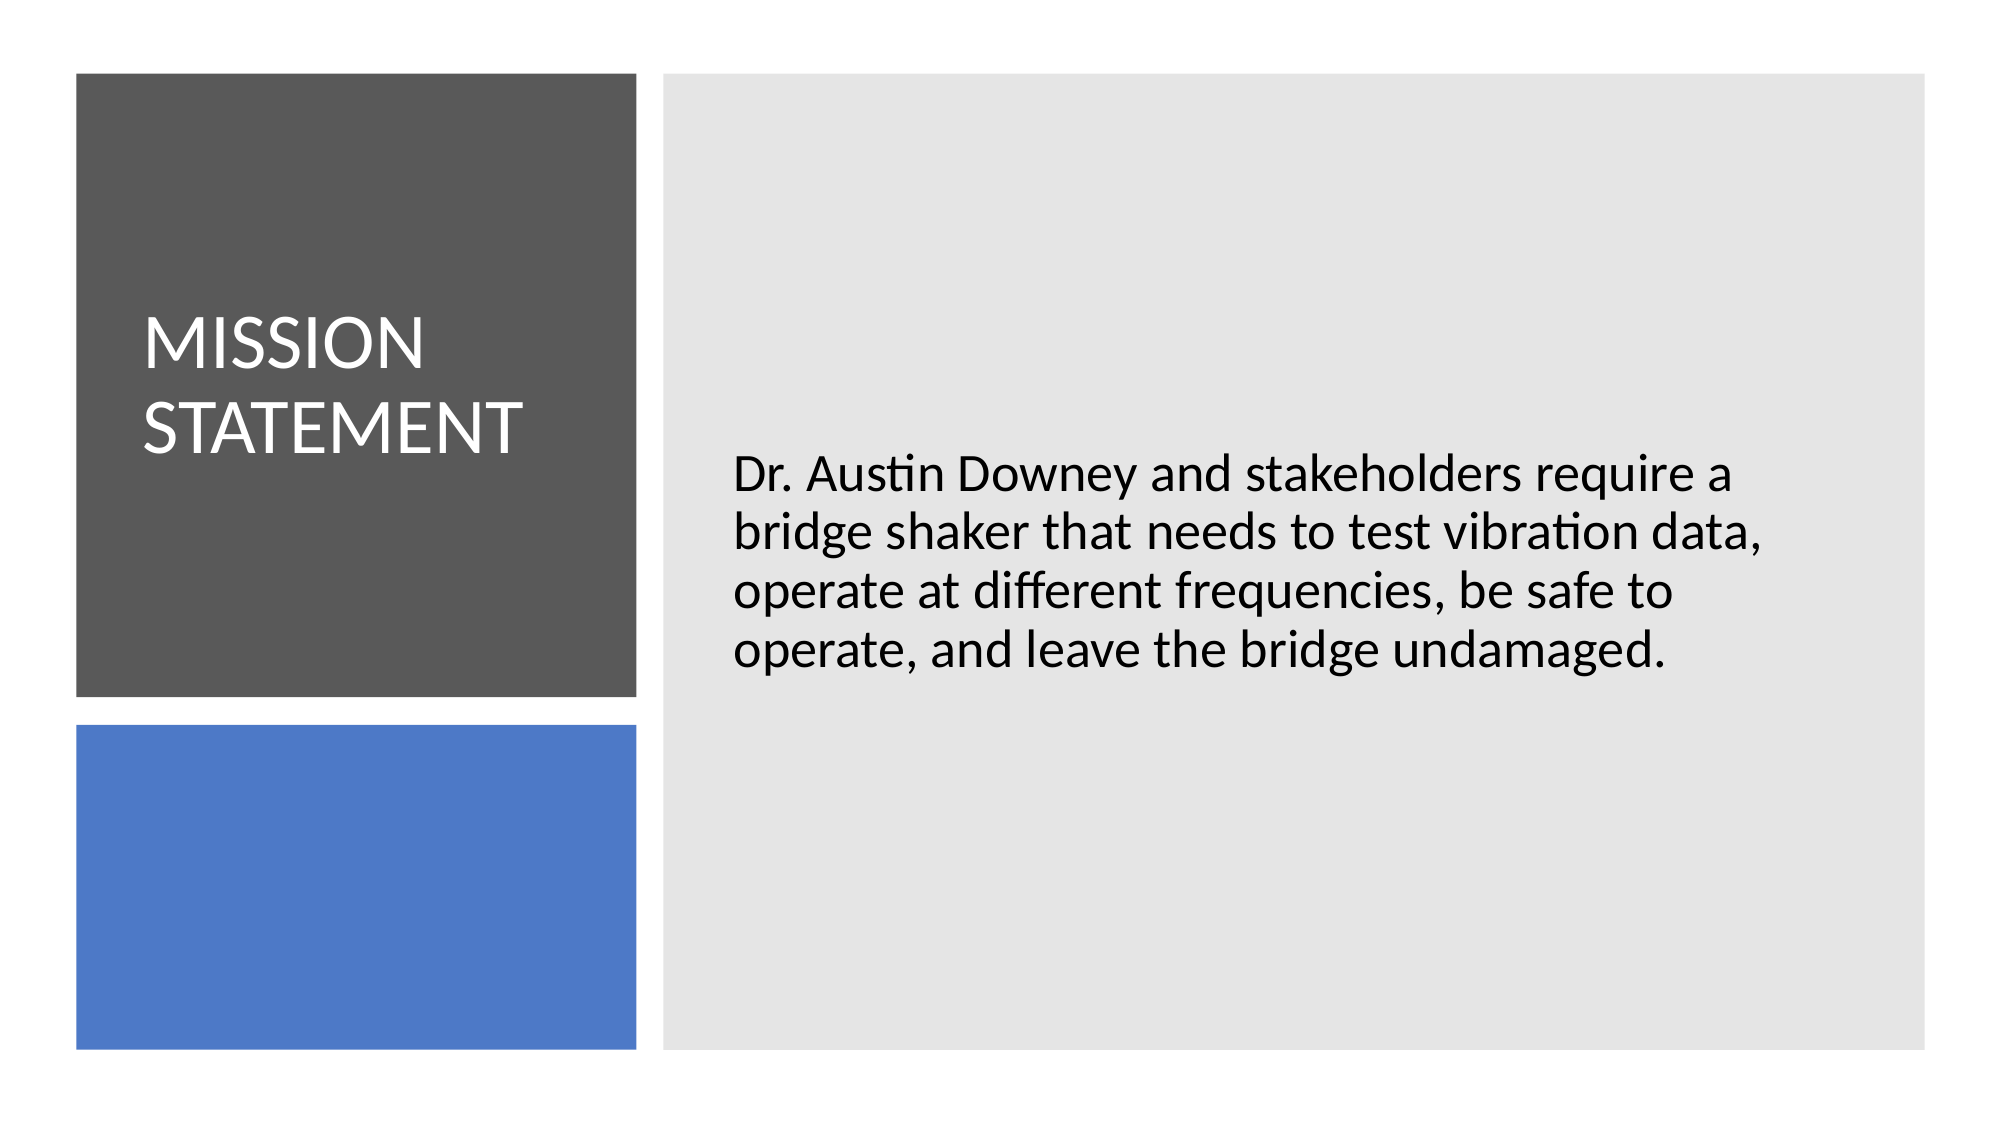

Dr. Austin Downey and stakeholders require a bridge shaker that needs to test vibration data, operate at different frequencies, be safe to operate, and leave the bridge undamaged.
# MISSION STATEMENT